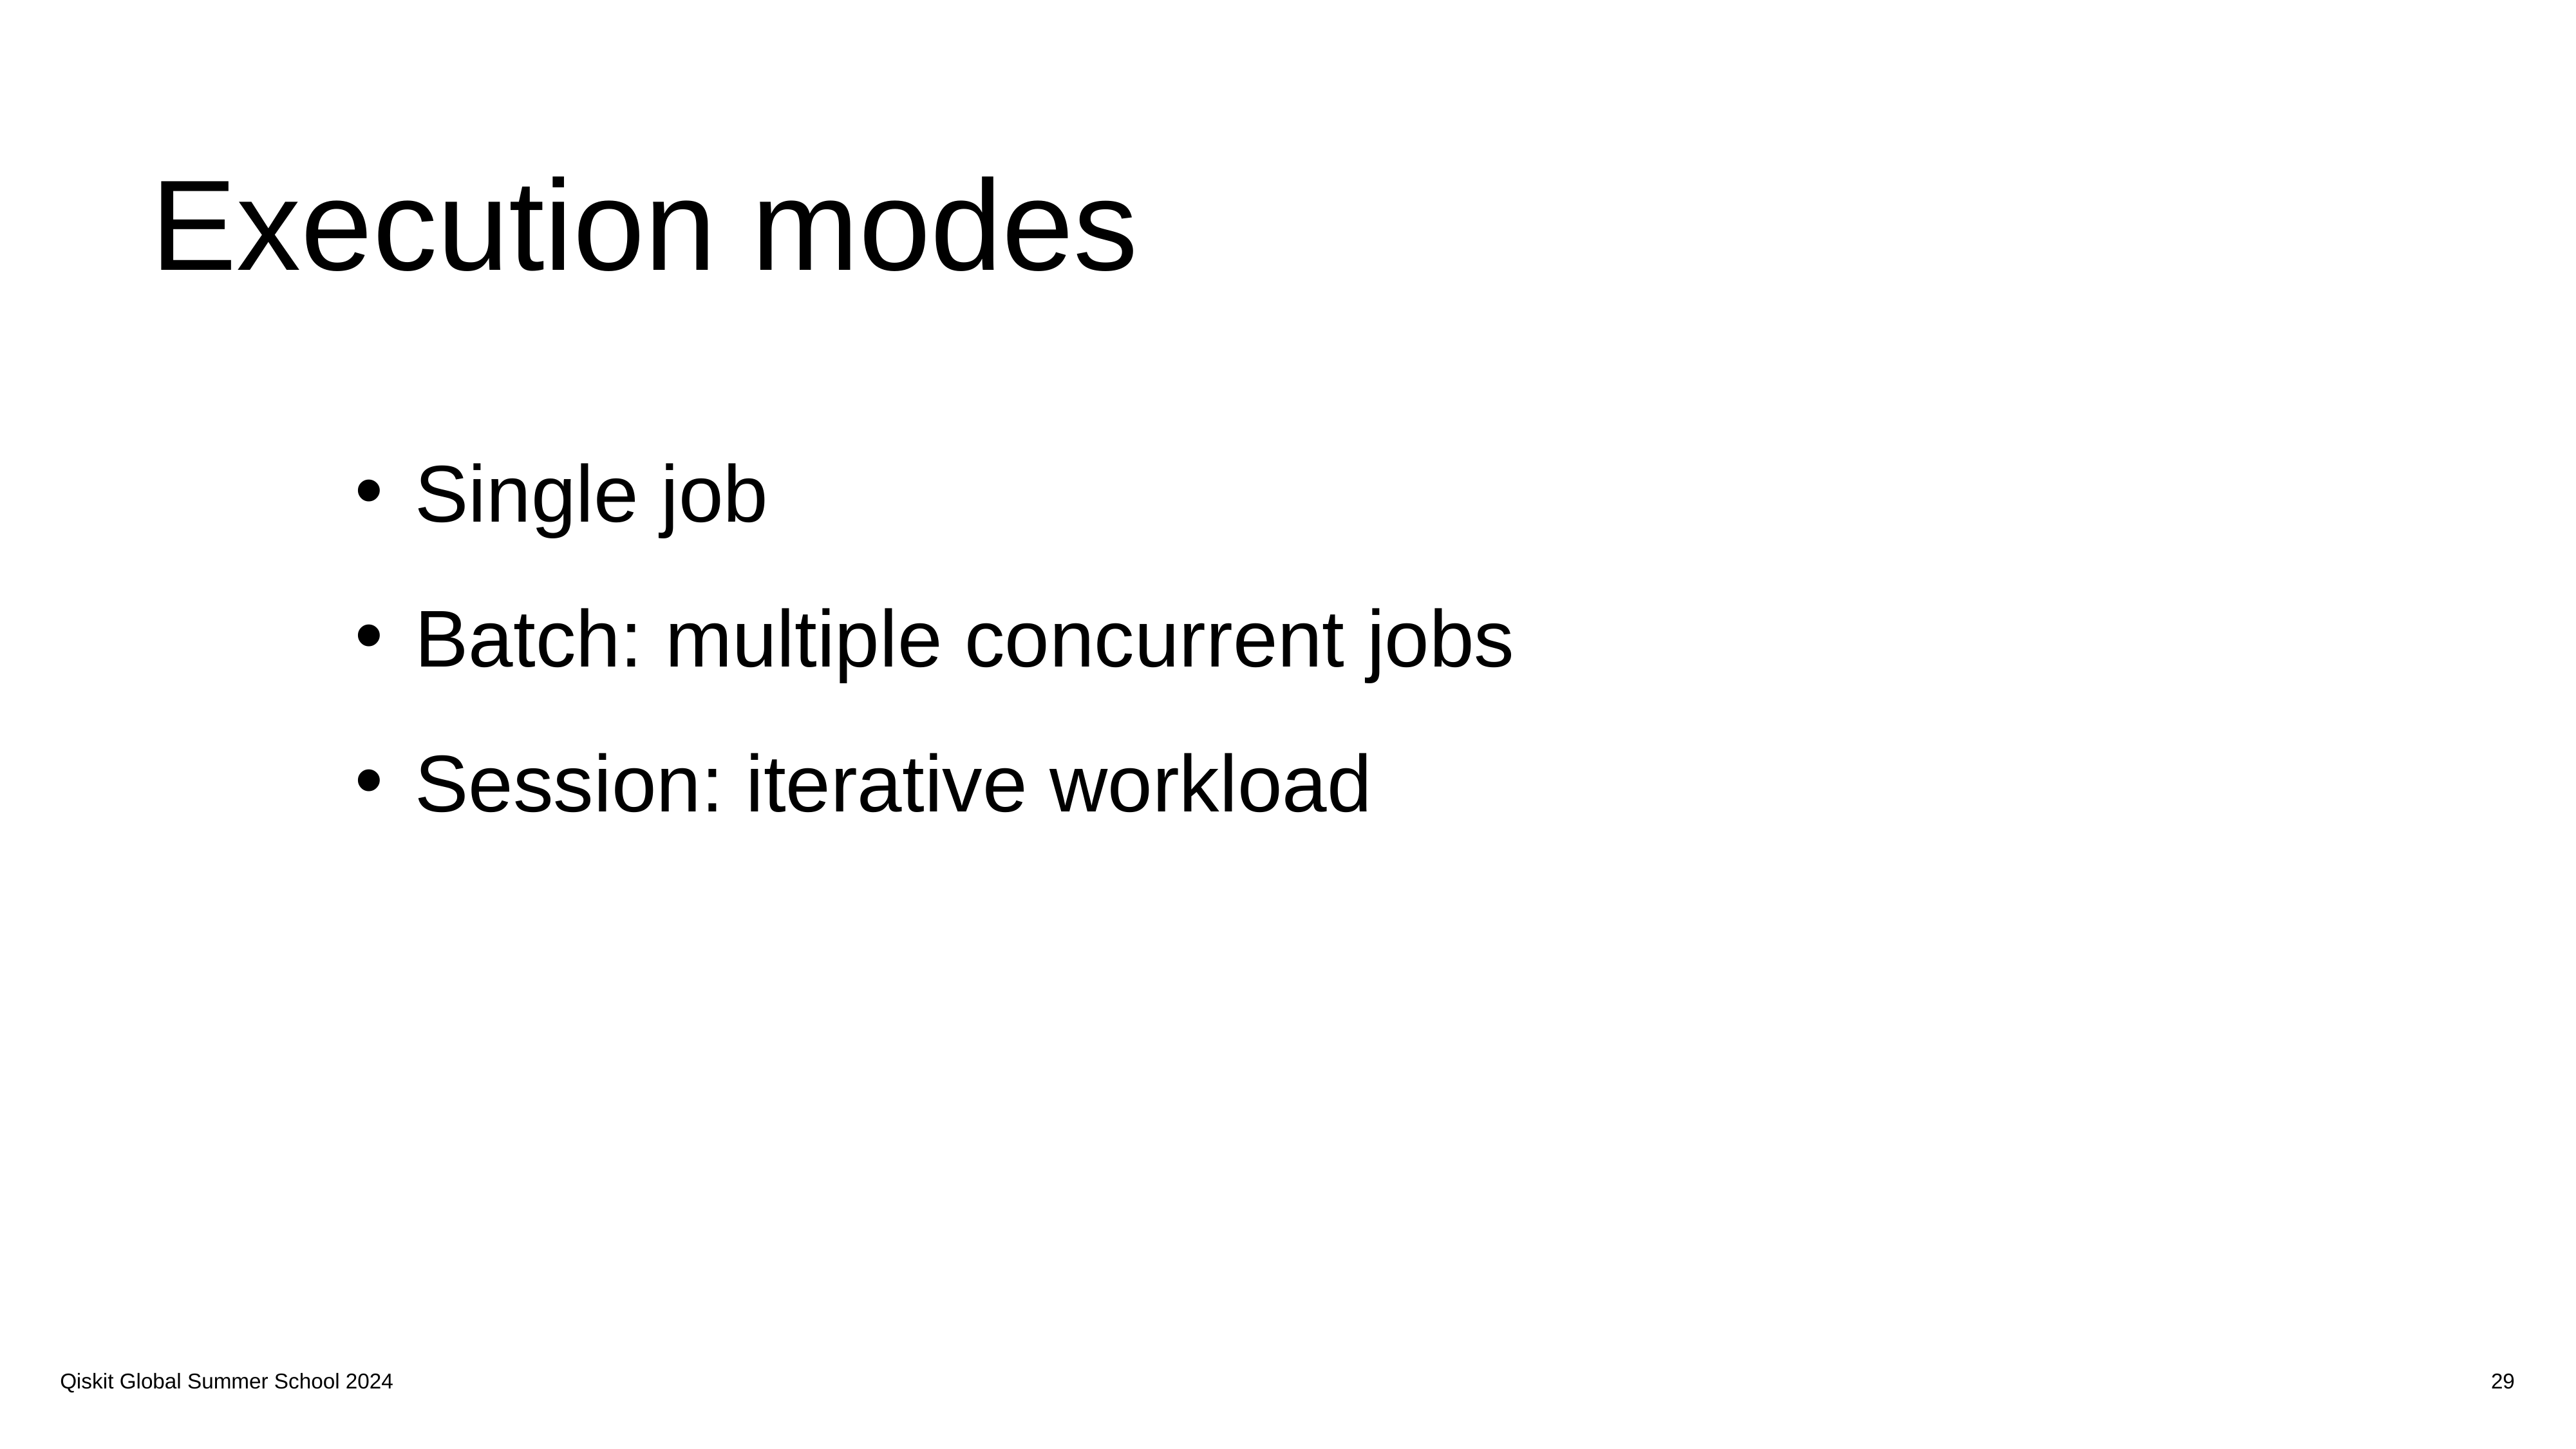

# Execution modes
Single job
Batch: multiple concurrent jobs
Session: iterative workload
Qiskit Global Summer School 2024
29